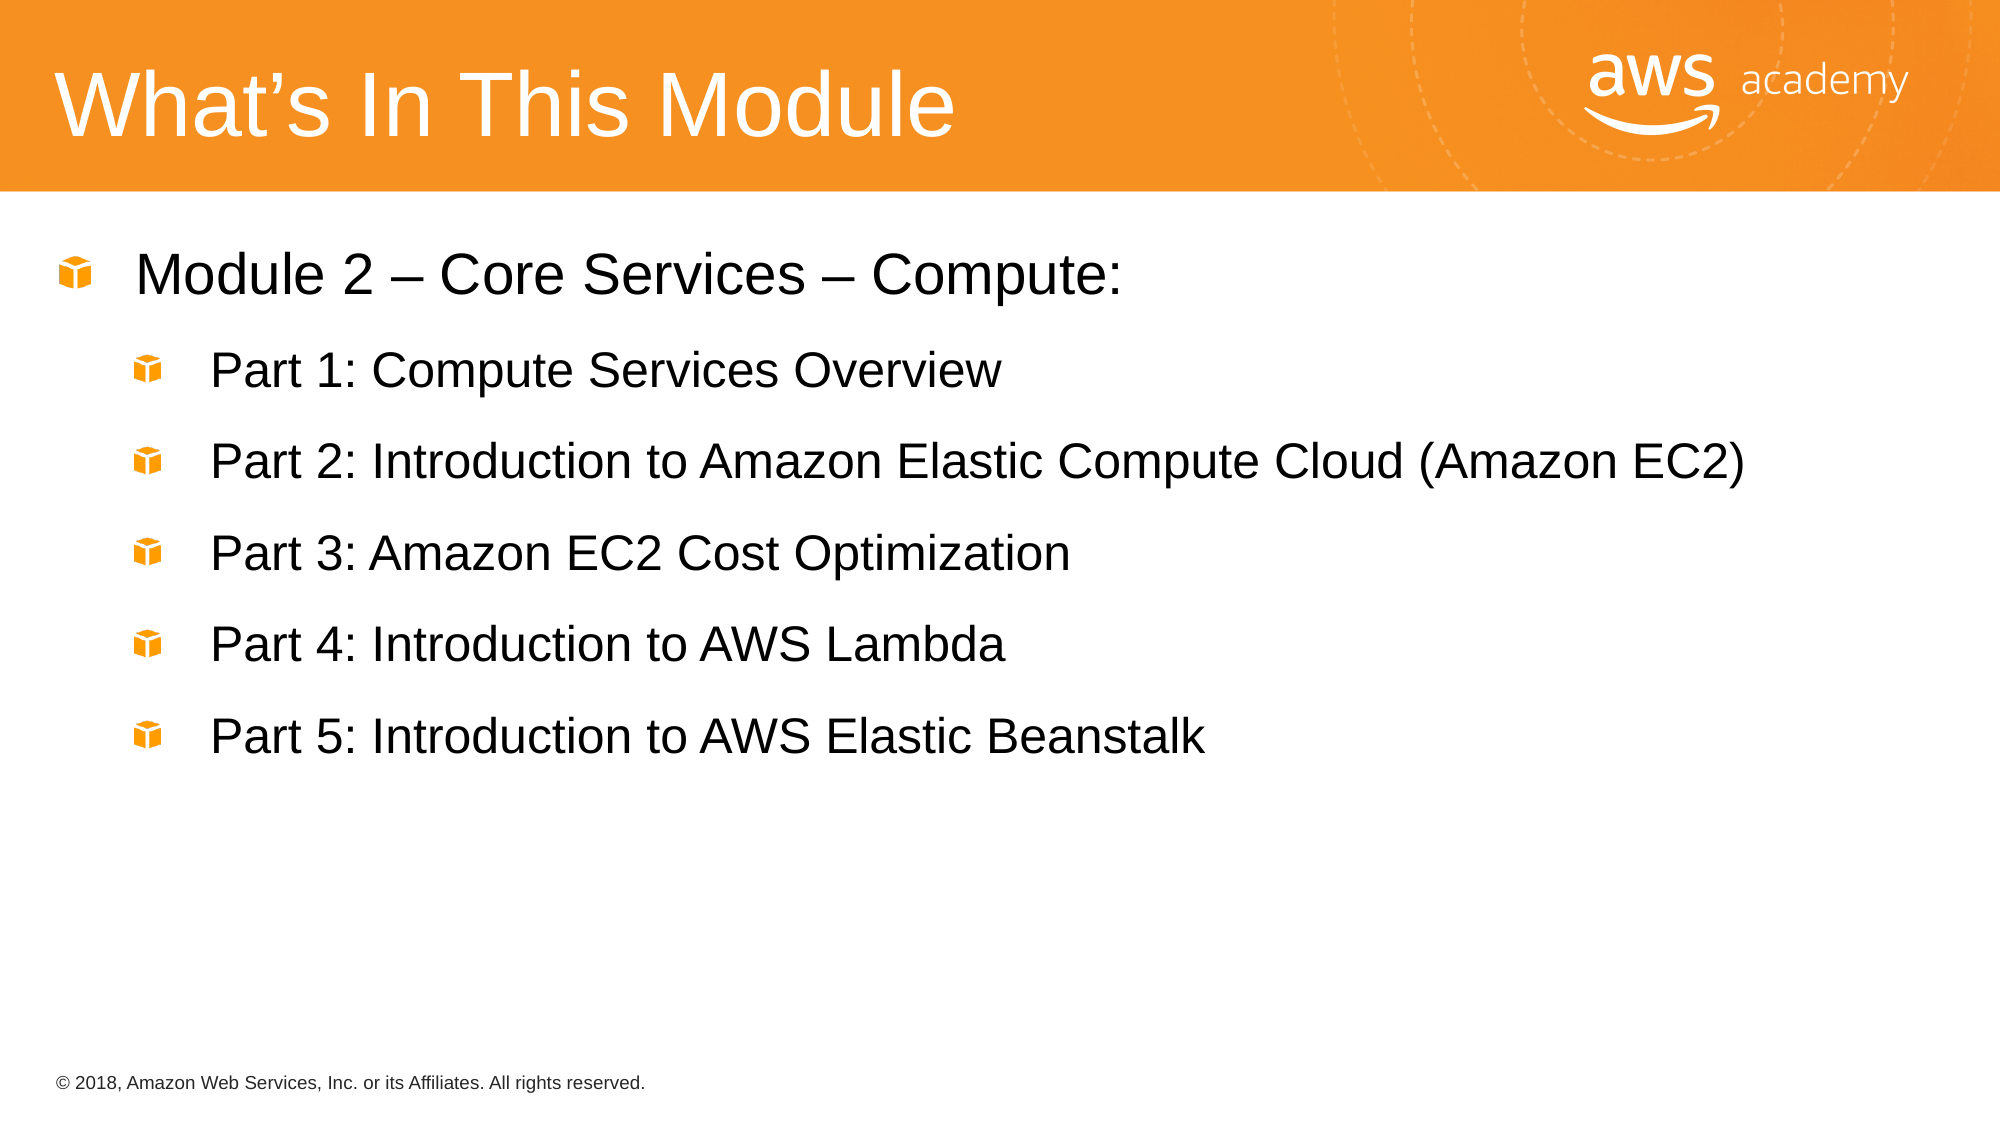

# What’s In This Module
Module 2 – Core Services – Compute:
Part 1: Compute Services Overview
Part 2: Introduction to Amazon Elastic Compute Cloud (Amazon EC2)
Part 3: Amazon EC2 Cost Optimization
Part 4: Introduction to AWS Lambda
Part 5: Introduction to AWS Elastic Beanstalk